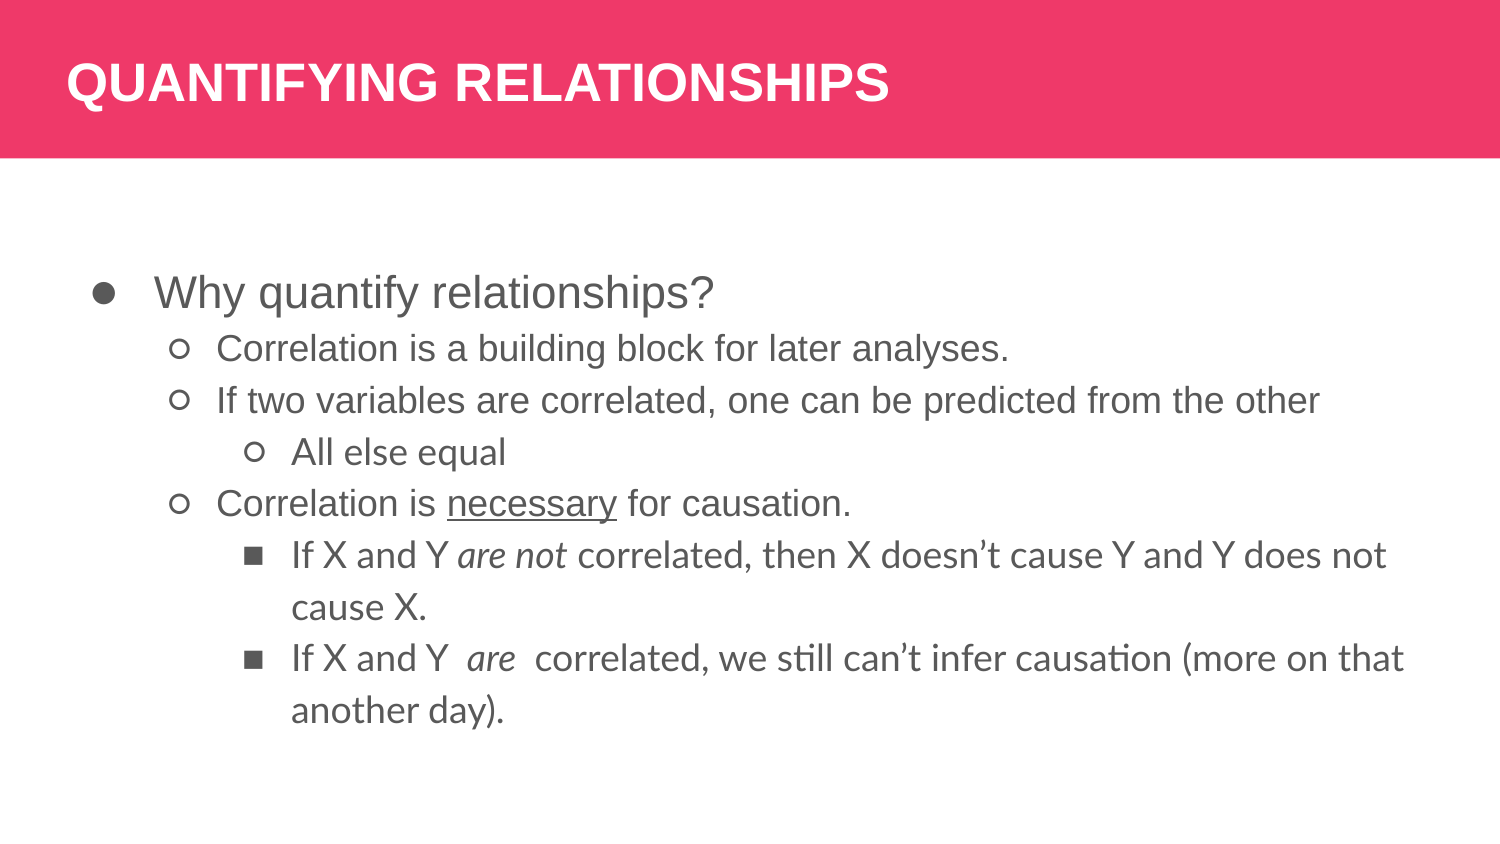

QUANTIFYING RELATIONSHIPS
 Why quantify relationships?
Correlation is a building block for later analyses.
If two variables are correlated, one can be predicted from the other
All else equal
Correlation is necessary for causation.
If X and Y are not correlated, then X doesn’t cause Y and Y does not cause X.
If X and Y  are  correlated, we still can’t infer causation (more on that another day).